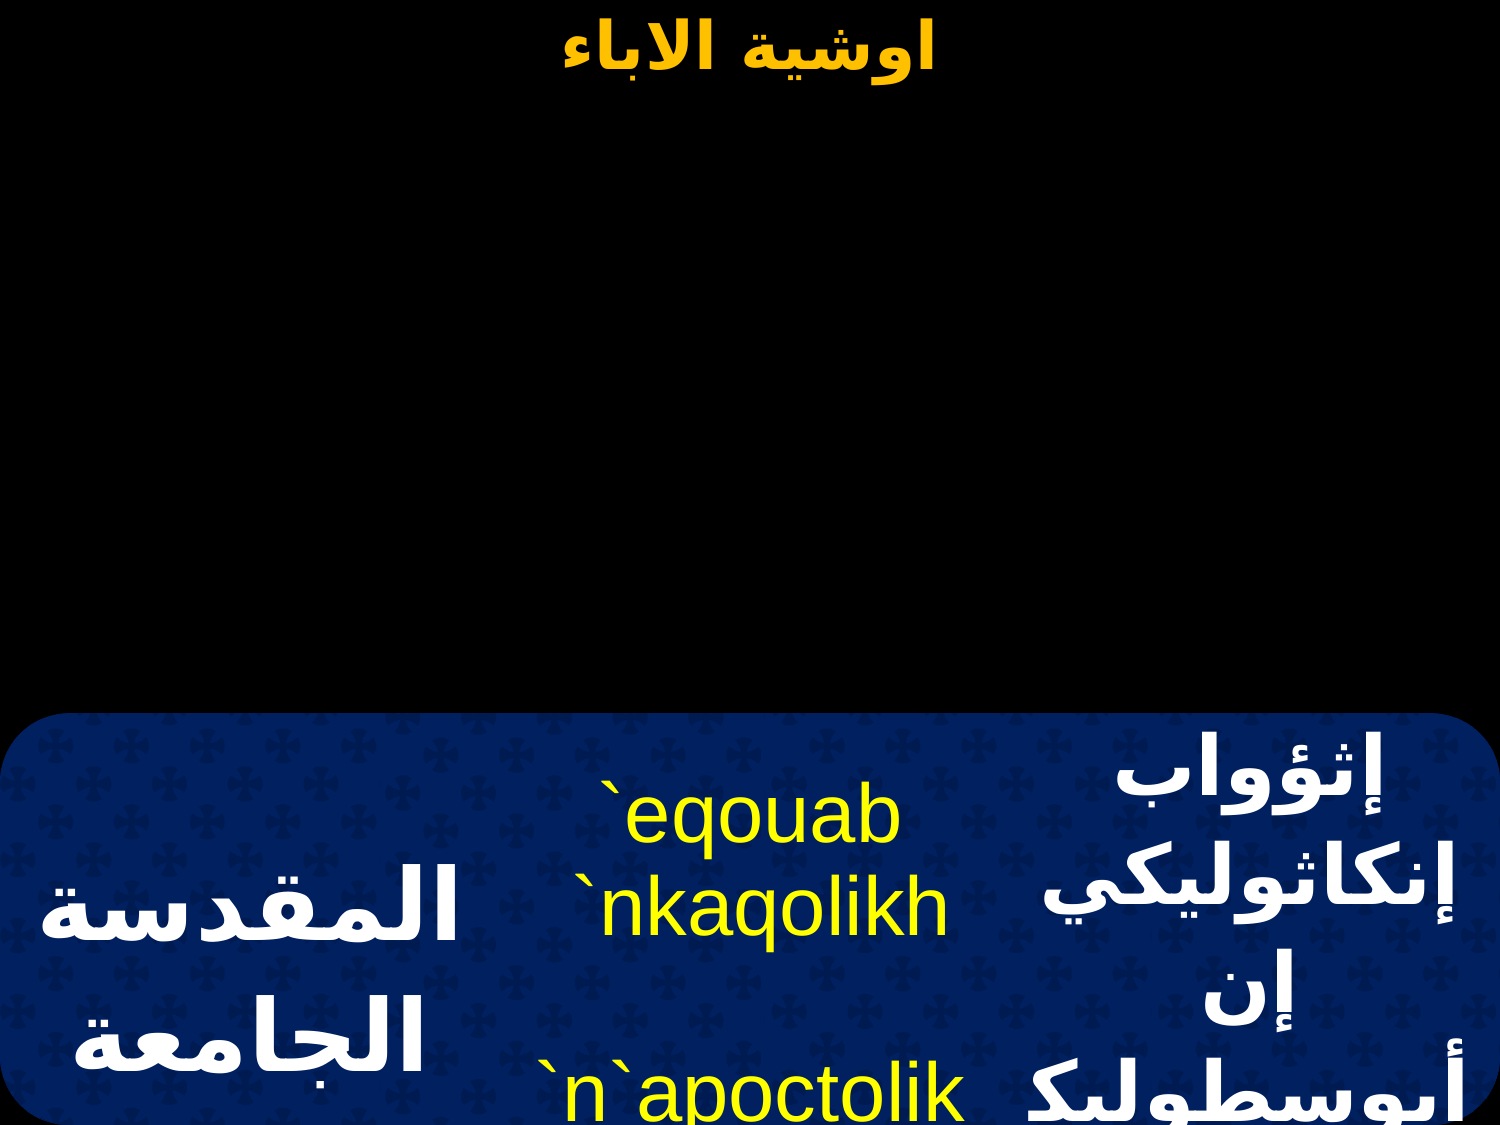

| المقدسة الجامعة الرسولية | `eqouab `nkaqolikh `n`apoctolikh `nek`klhci`a | إثؤواب إنكاثوليكي إن أبوسطوليكي إن إككليسيا |
| --- | --- | --- |